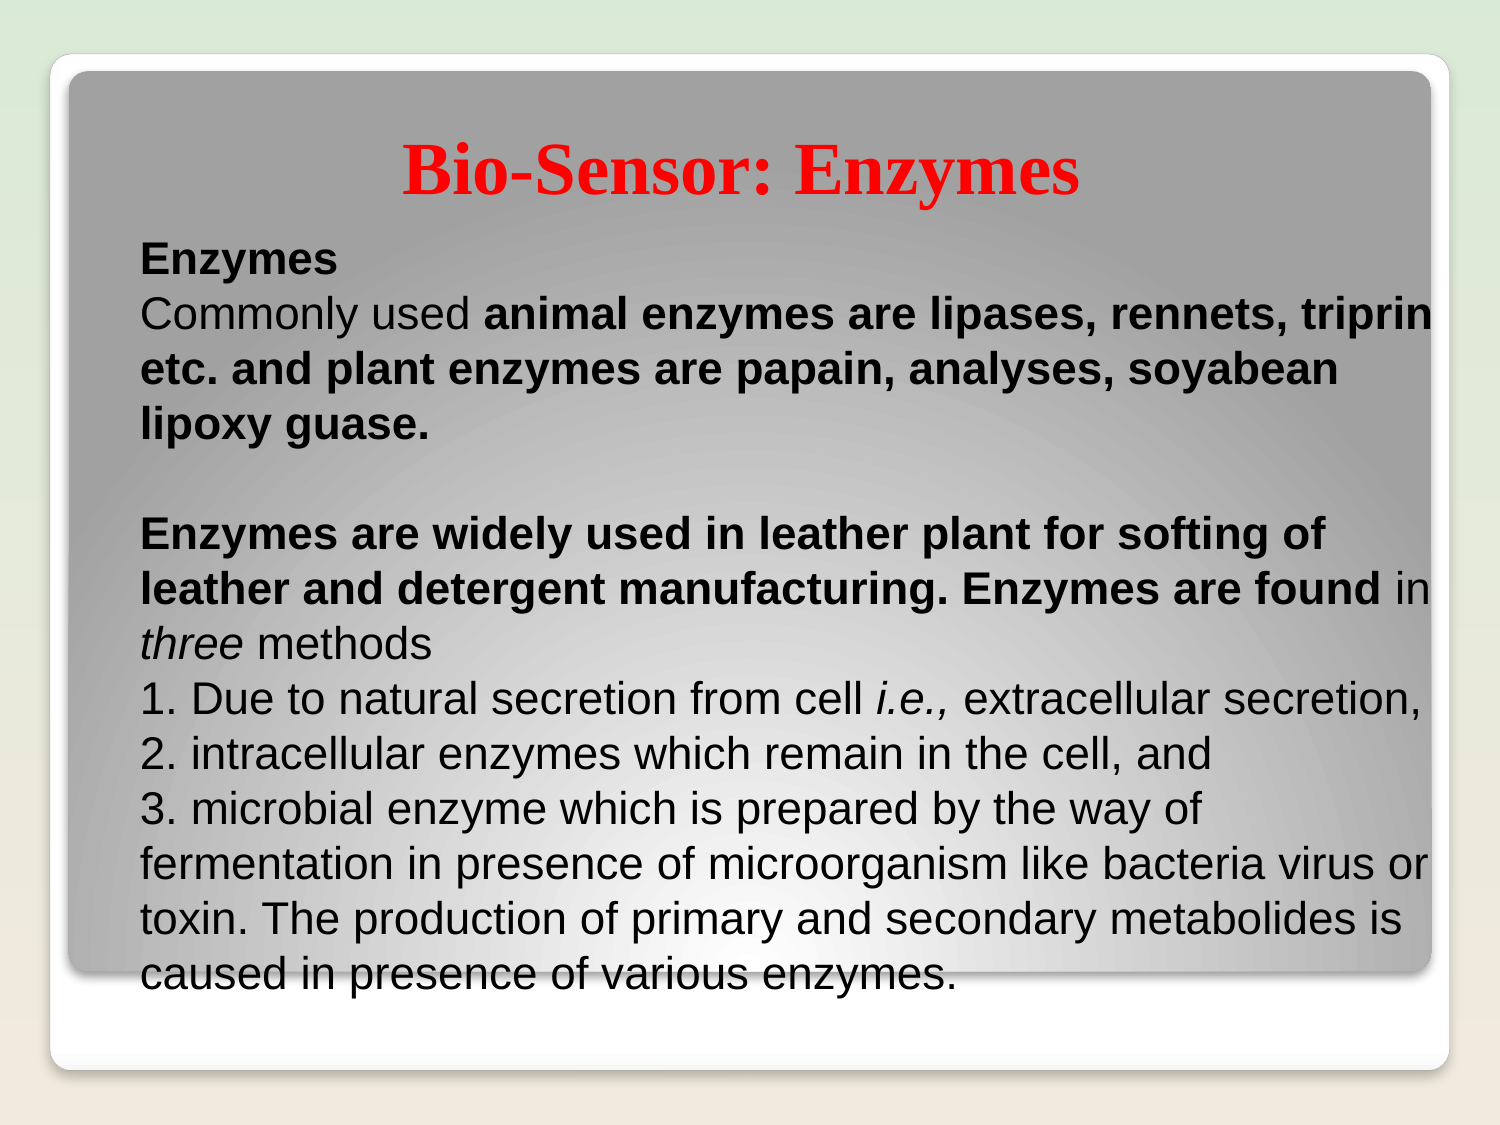

Bio-Sensor: Enzymes
Enzymes
Commonly used animal enzymes are lipases, rennets, triprin etc. and plant enzymes are papain, analyses, soyabean lipoxy guase.

Enzymes are widely used in leather plant for softing of leather and detergent manufacturing. Enzymes are found in three methods
1. Due to natural secretion from cell i.e., extracellular secretion,
2. intracellular enzymes which remain in the cell, and
3. microbial enzyme which is prepared by the way of fermentation in presence of microorganism like bacteria virus or toxin. The production of primary and secondary metabolides is caused in presence of various enzymes.